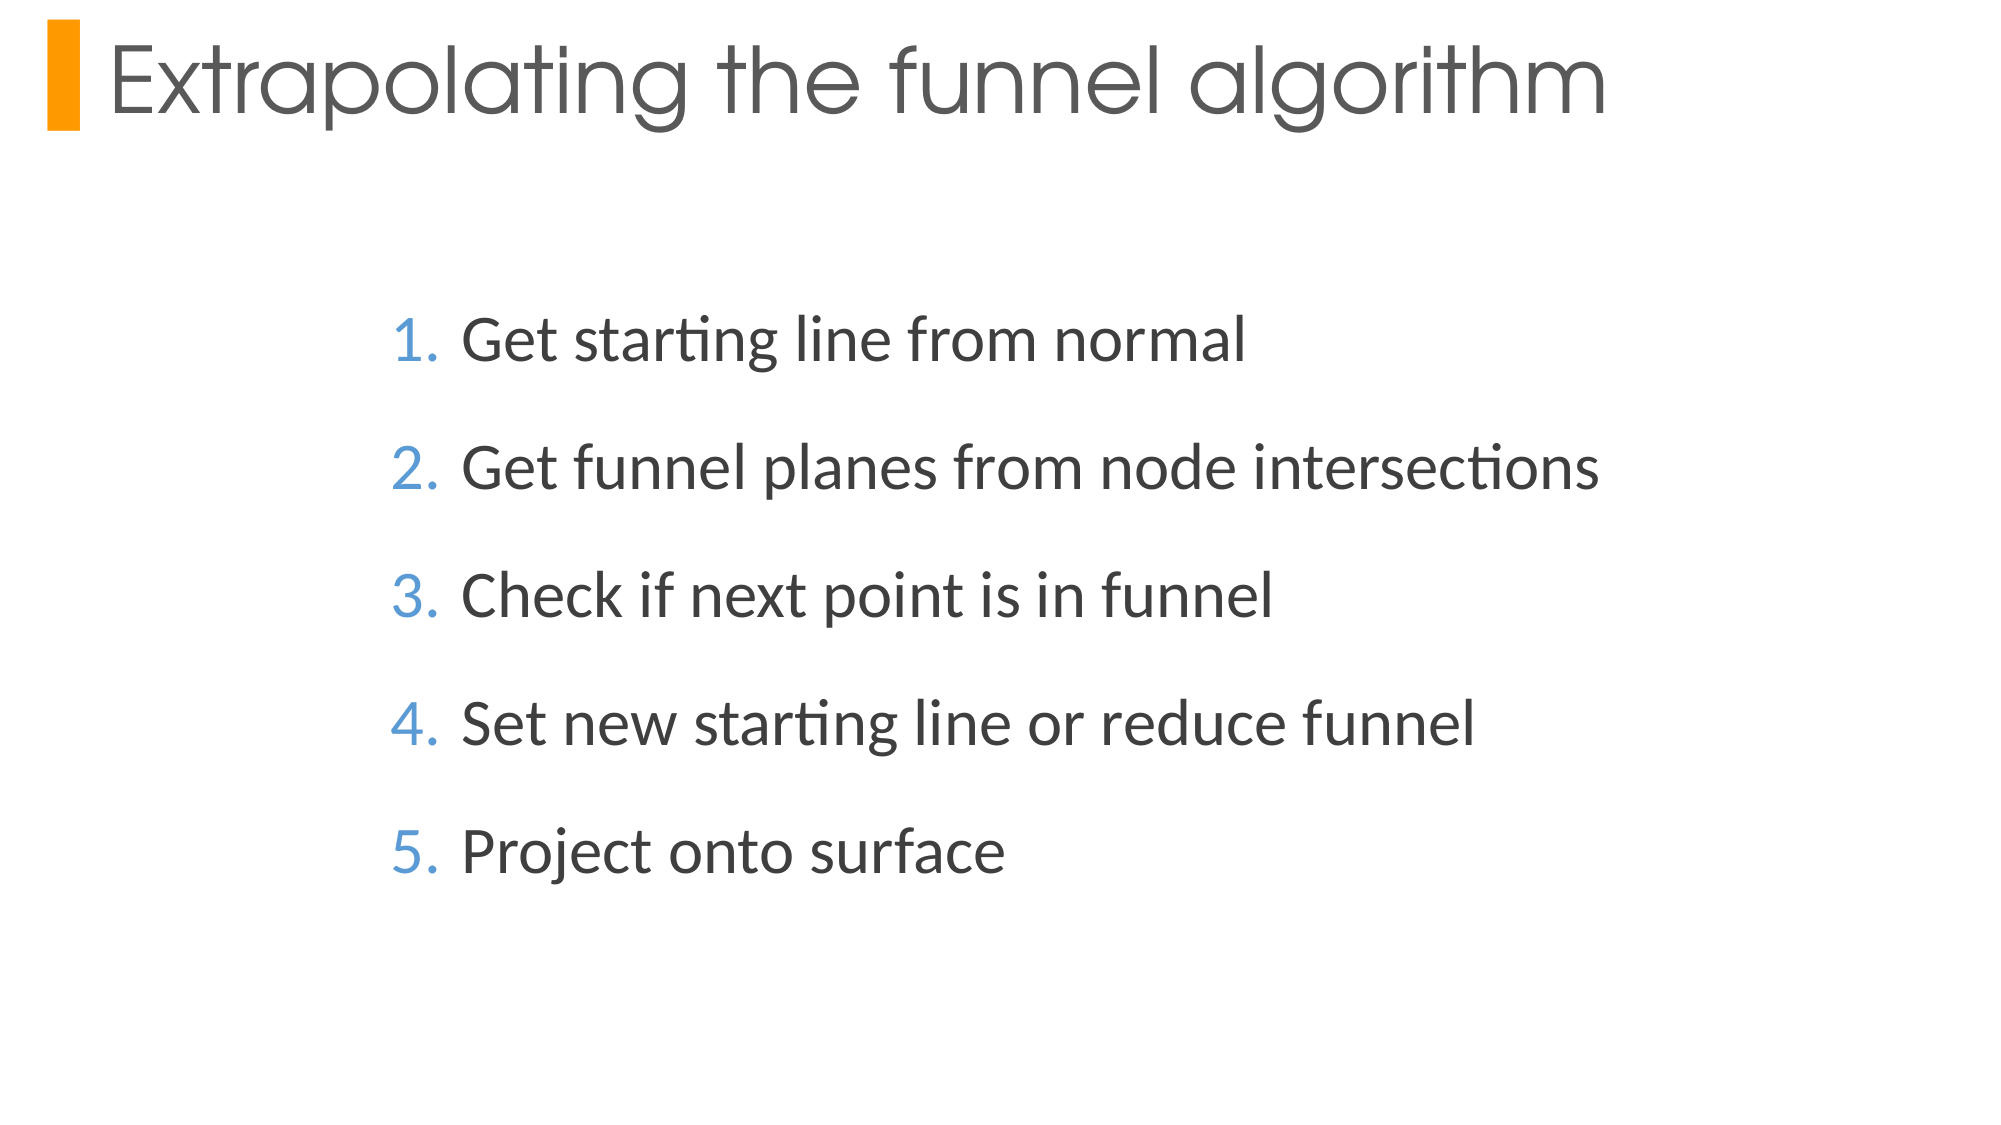

Extrapolating the funnel algorithm
Get starting line from normal

Get funnel planes from node intersections

Check if next point is in funnel

Set new starting line or reduce funnel

Project onto surface